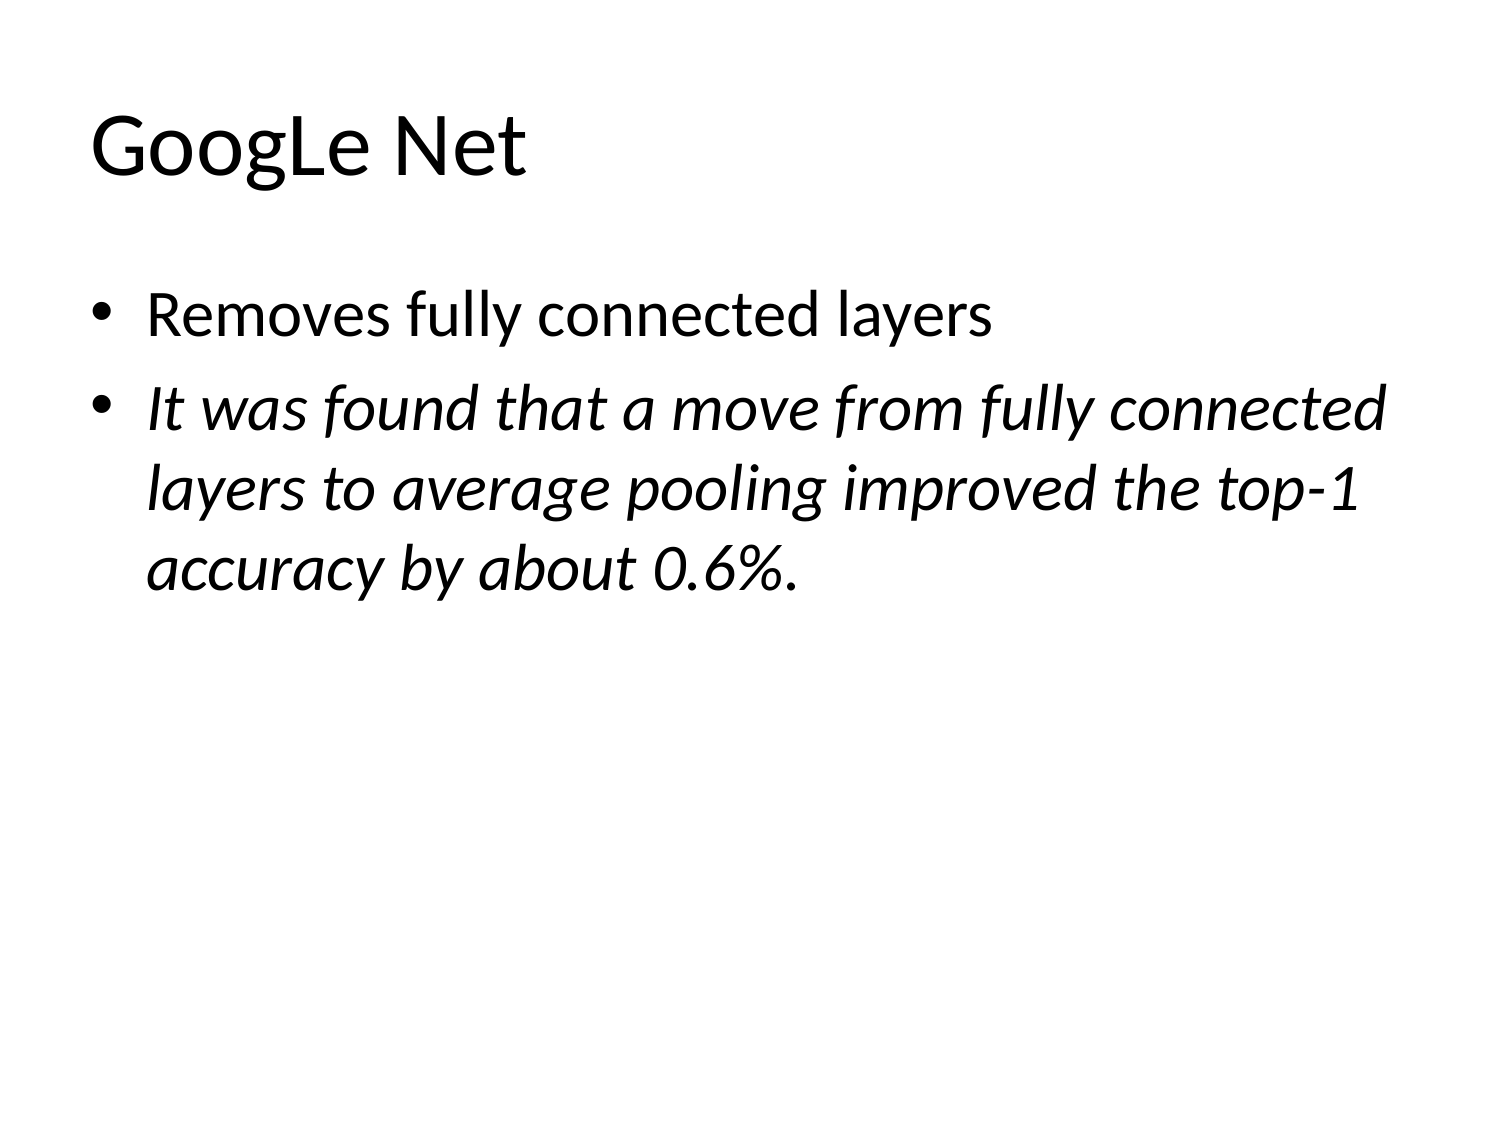

# GoogLe Net
Removes fully connected layers
It was found that a move from fully connected layers to average pooling improved the top-1 accuracy by about 0.6%.